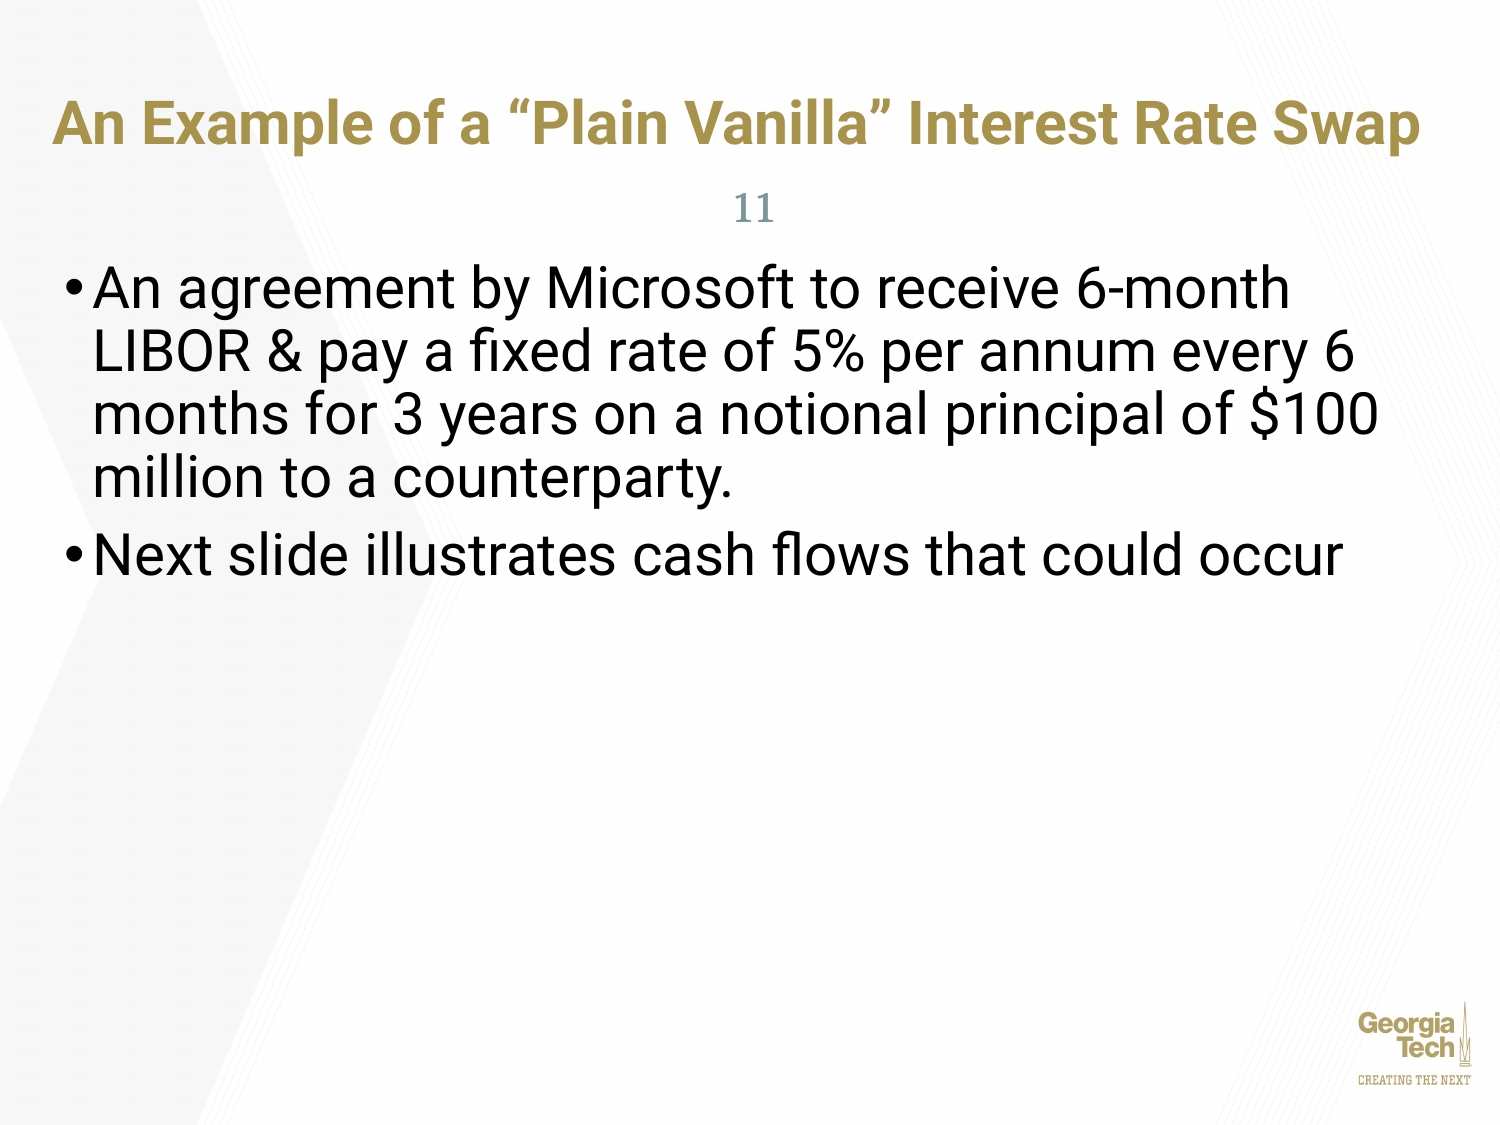

# An Example of a “Plain Vanilla” Interest Rate Swap
11
An agreement by Microsoft to receive 6-month LIBOR & pay a fixed rate of 5% per annum every 6 months for 3 years on a notional principal of $100 million to a counterparty.
Next slide illustrates cash flows that could occur